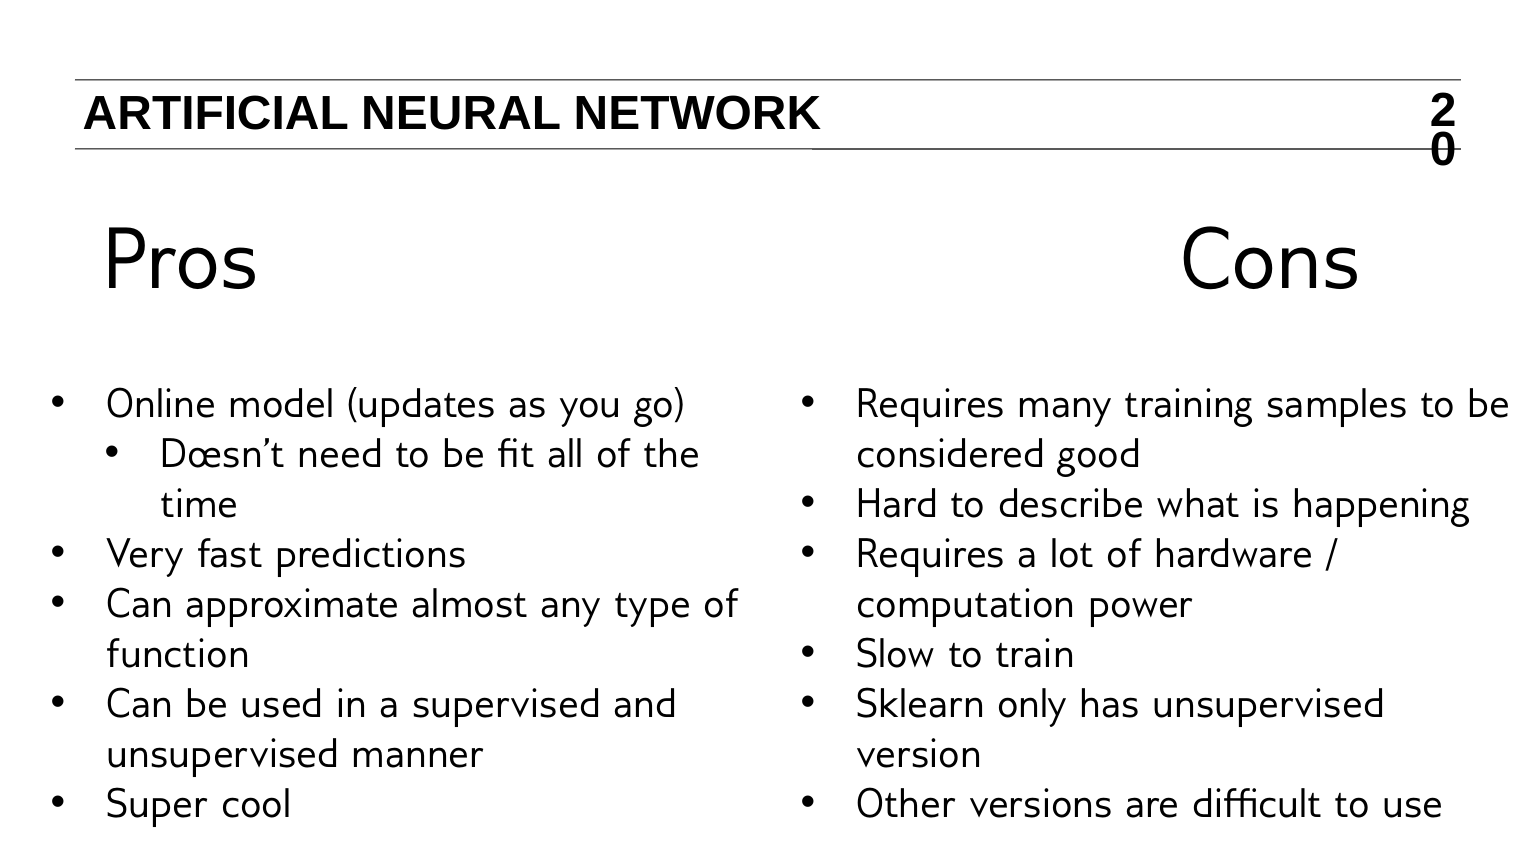

Artificial neural network

20
Pros

Cons
Online model (updates as you go)
Doesn’t need to be fit all of the time
Very fast predictions
Can approximate almost any type of function
Can be used in a supervised and unsupervised manner
Super cool

Requires many training samples to be considered good
Hard to describe what is happening
Requires a lot of hardware / computation power
Slow to train
Sklearn only has unsupervised version
Other versions are difficult to use